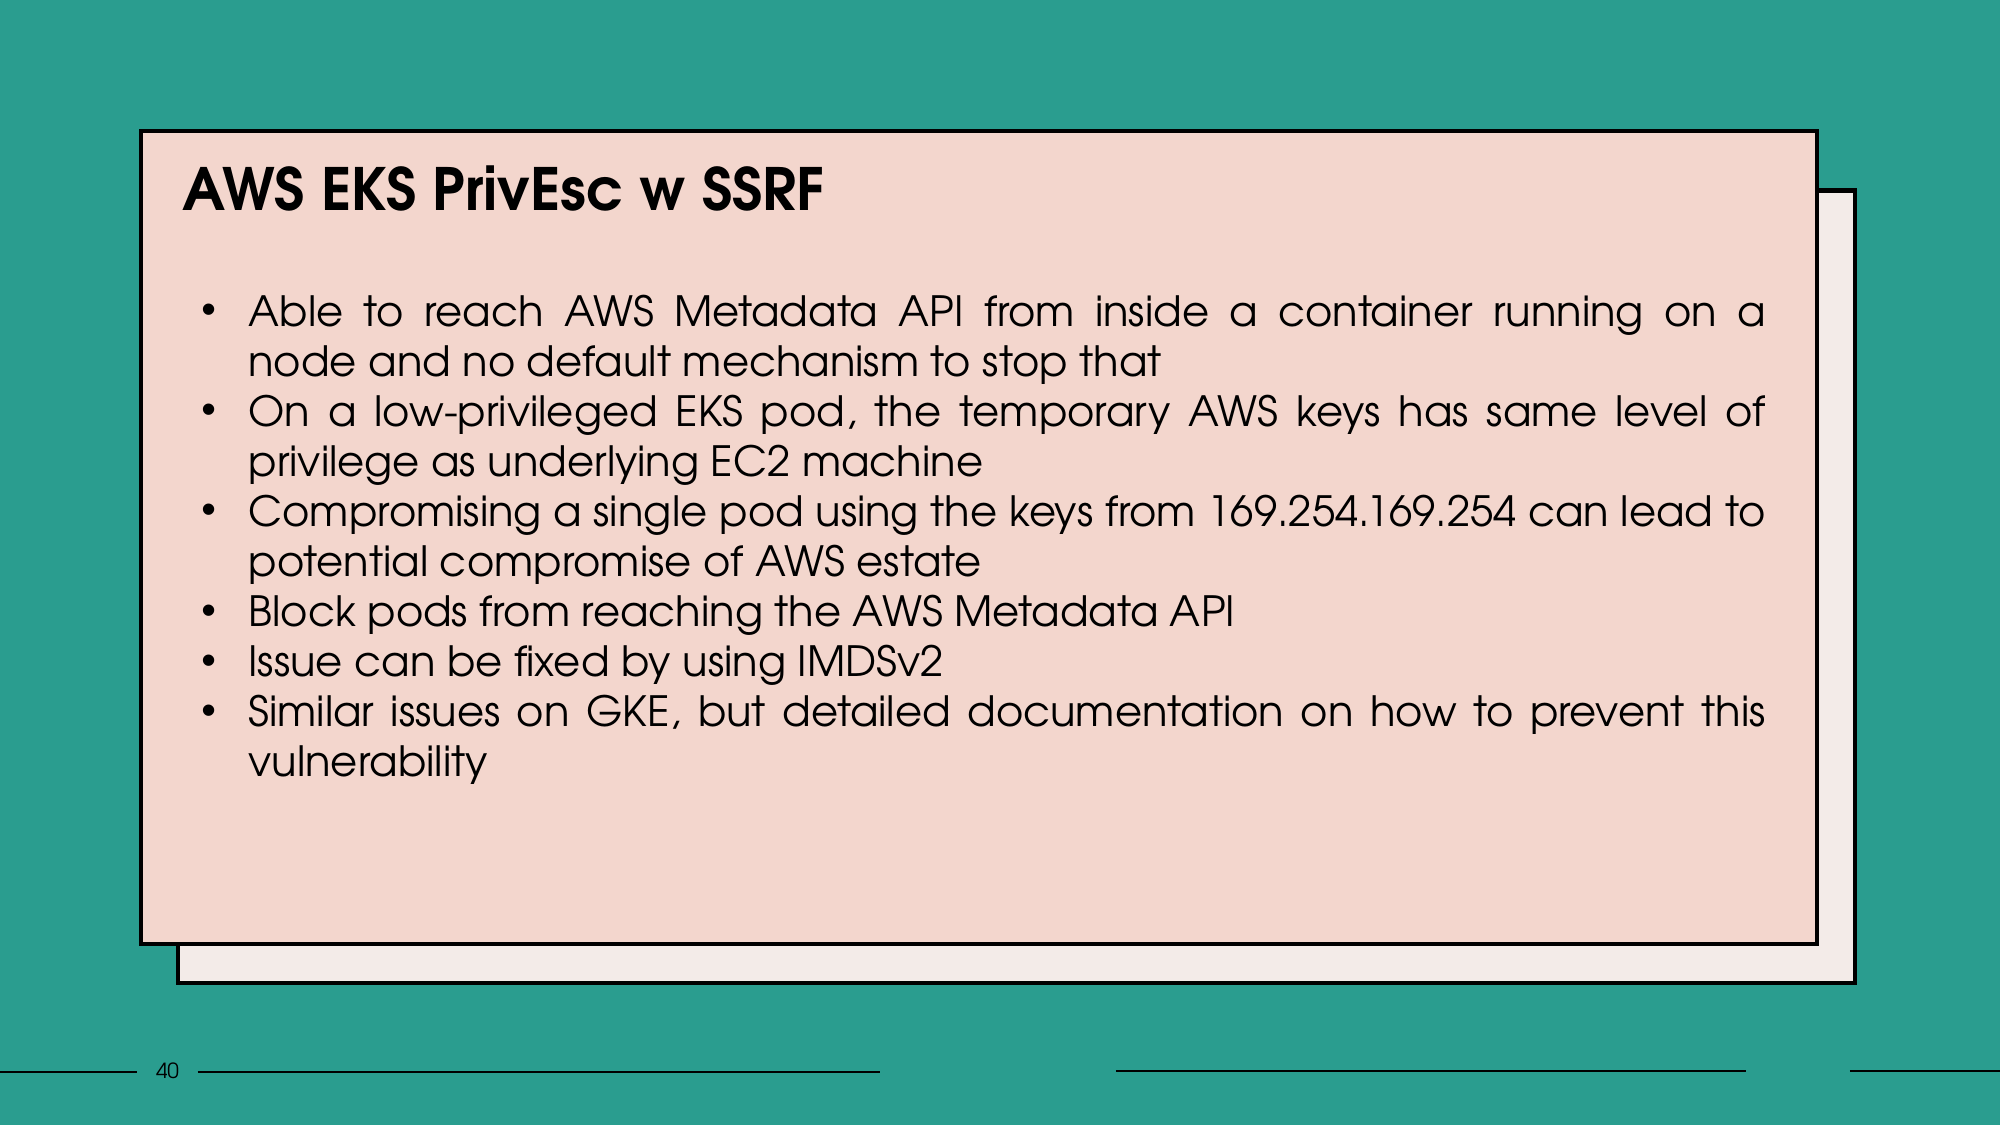

AWS EKS PrivEsc w SSRF
Able to reach AWS Metadata API from inside a container running on a node and no default mechanism to stop that
On a low-privileged EKS pod, the temporary AWS keys has same level of privilege as underlying EC2 machine
Compromising a single pod using the keys from 169.254.169.254 can lead to potential compromise of AWS estate
Block pods from reaching the AWS Metadata API
Issue can be fixed by using IMDSv2
Similar issues on GKE, but detailed documentation on how to prevent this vulnerability

40